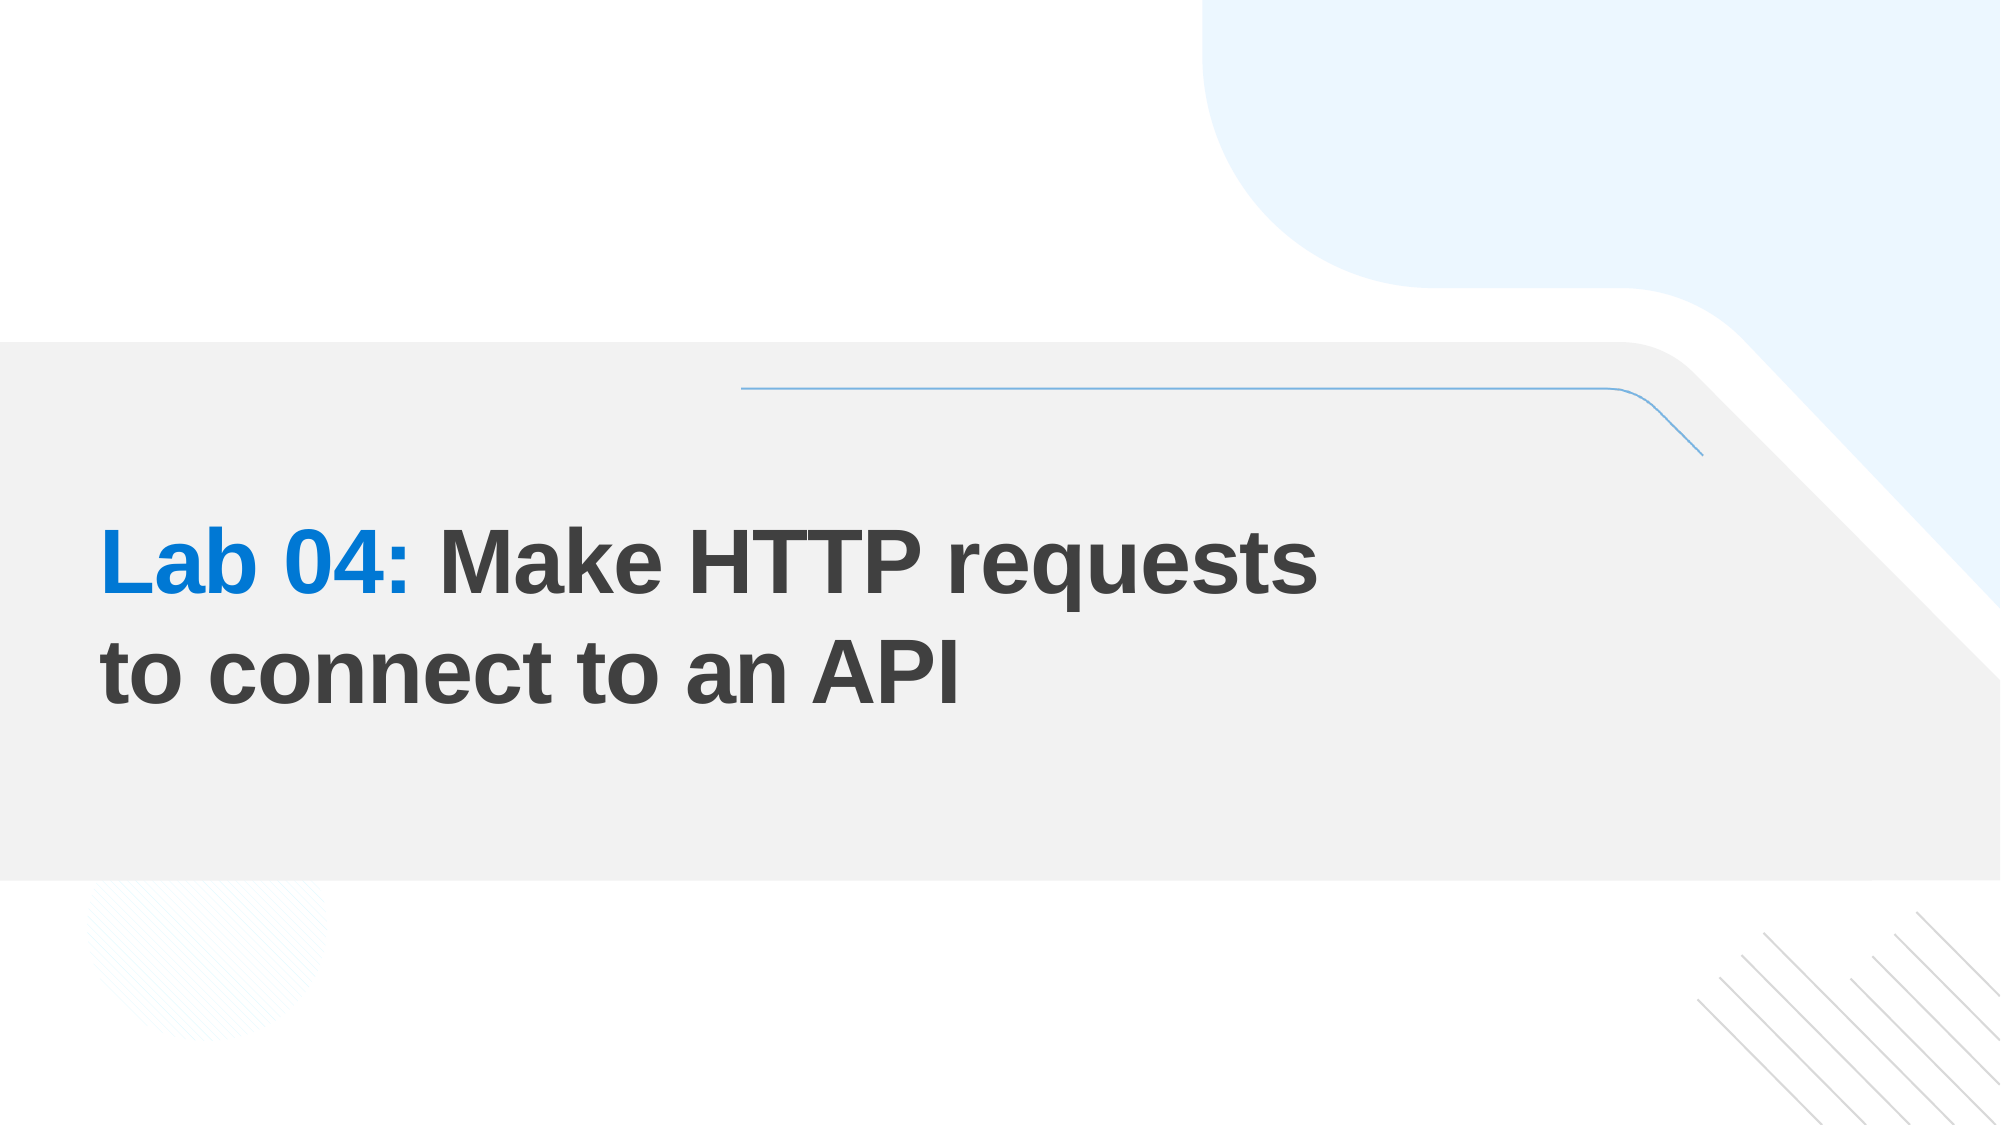

# Lab 04: Make HTTP requests to connect to an API